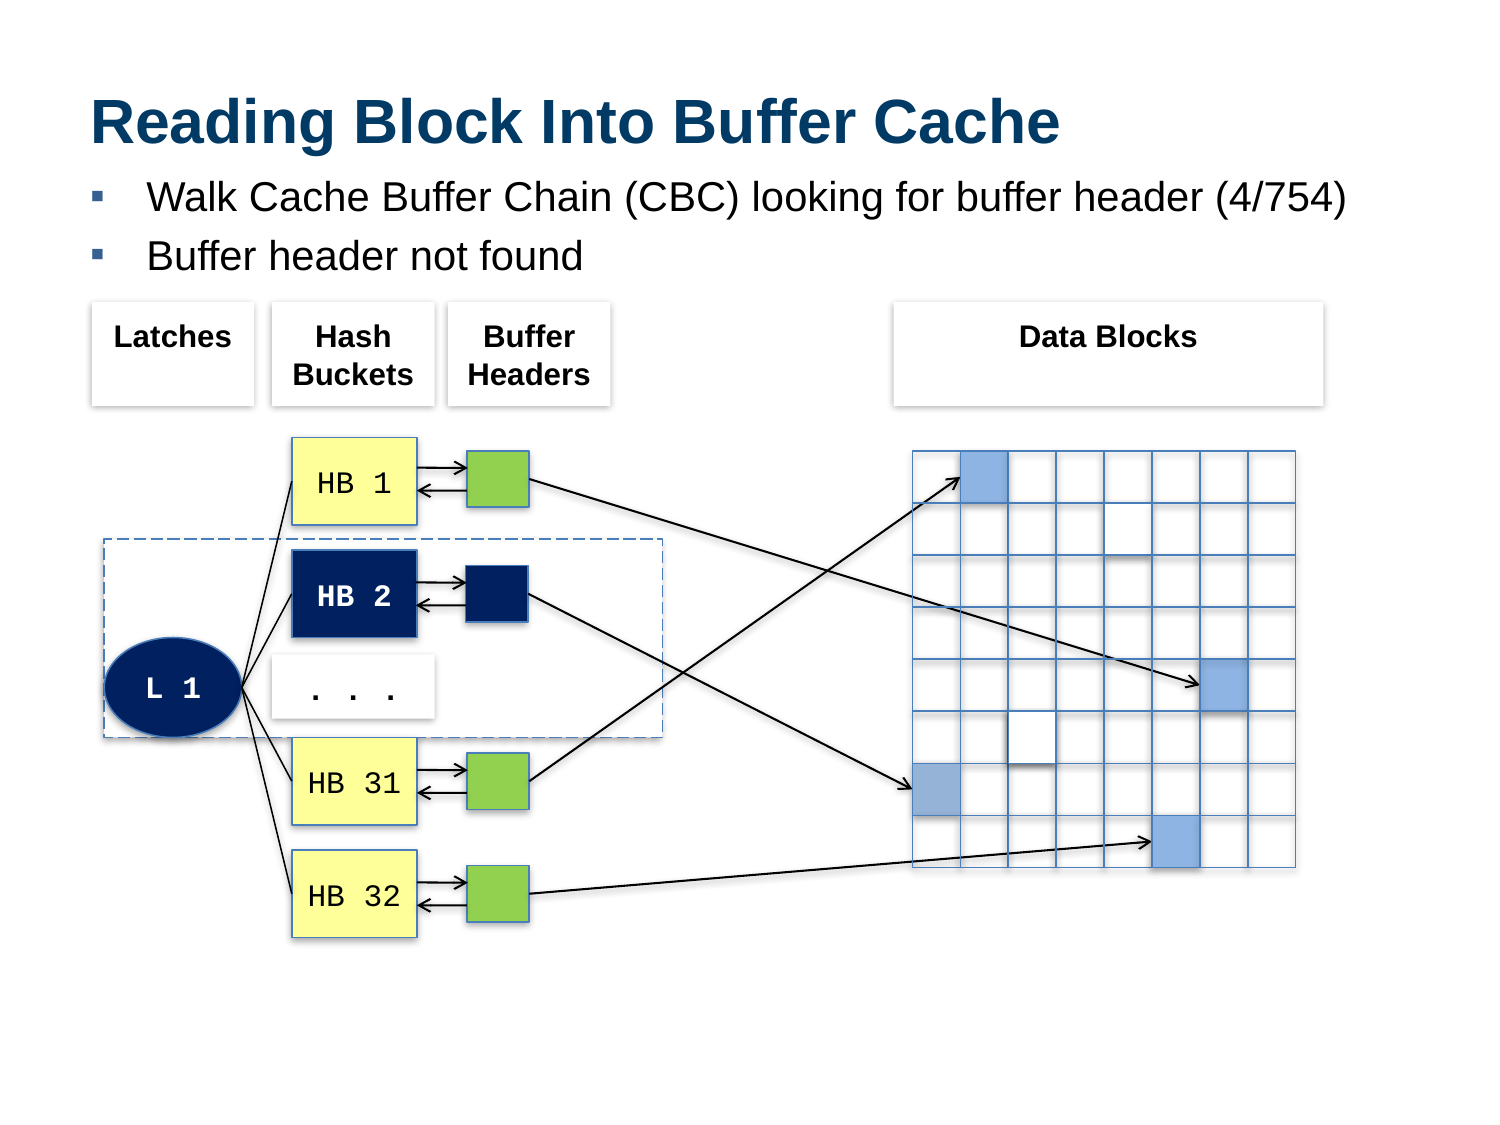

# Reading Block Into Buffer Cache
Walk Cache Buffer Chain (CBC) looking for buffer header (4/754)
Buffer header not found
Latches
Hash Buckets
Buffer Headers
Data Blocks
HB 1
HB 2
L 1
. . .
HB 31
HB 32

52